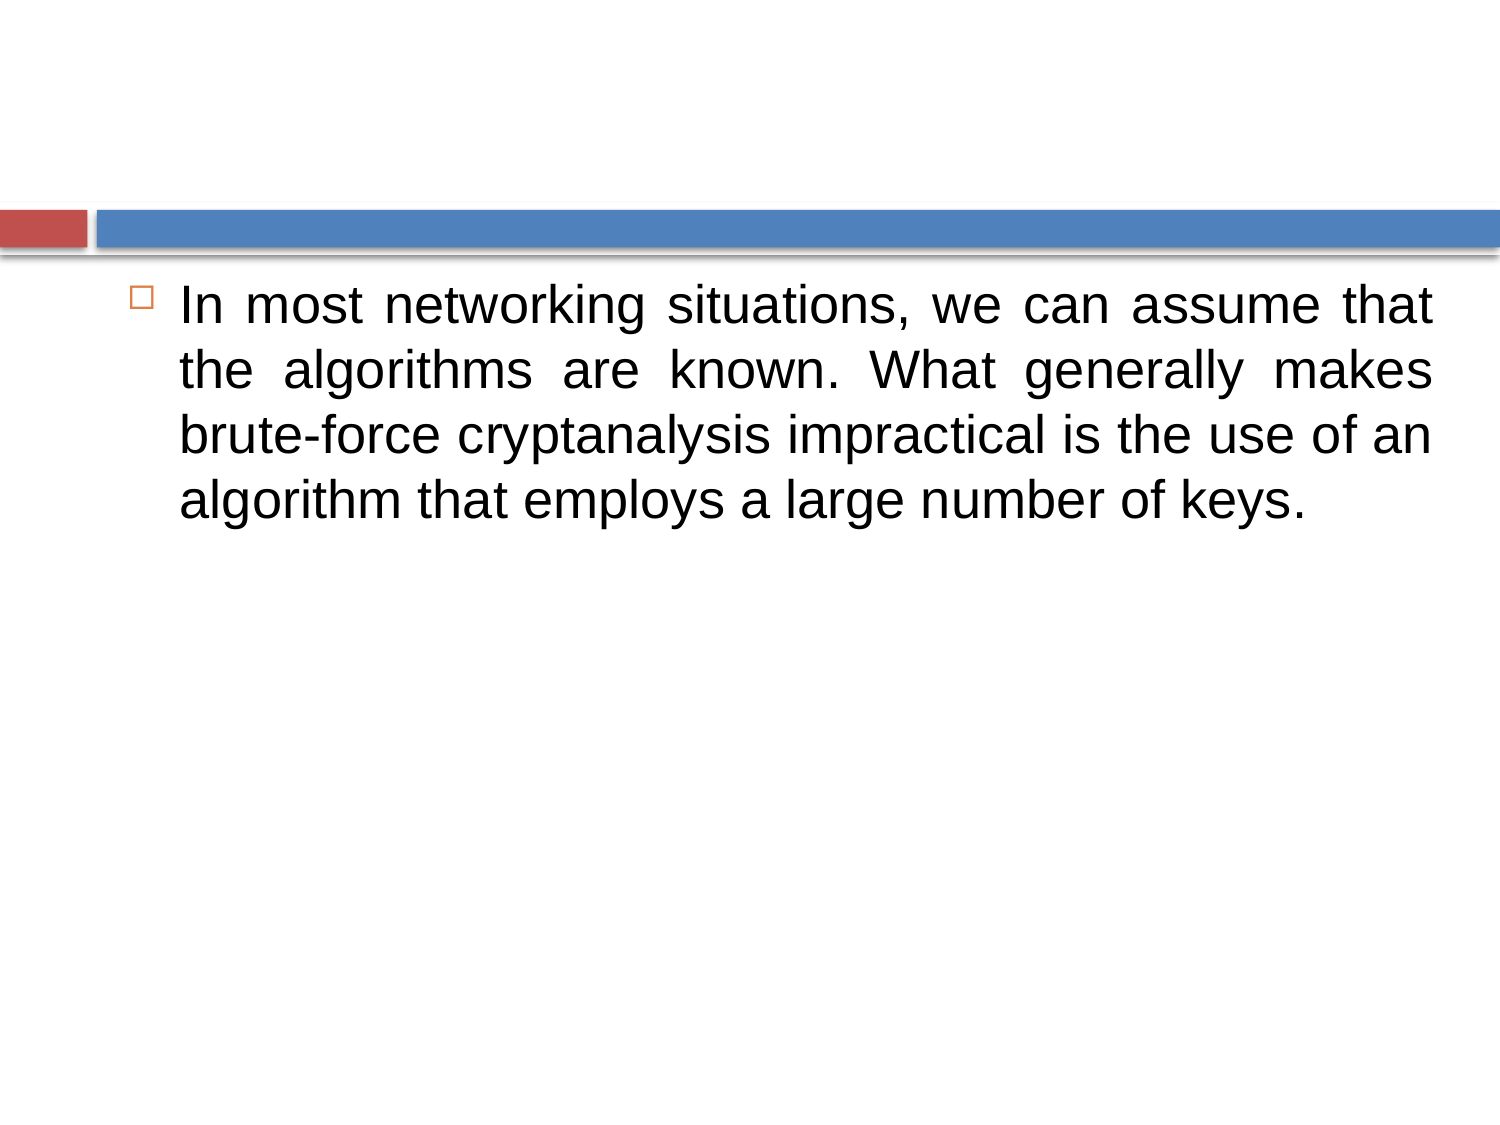

In most networking situations, we can assume that the algorithms are known. What generally makes brute-force cryptanalysis impractical is the use of an algorithm that employs a large number of keys.